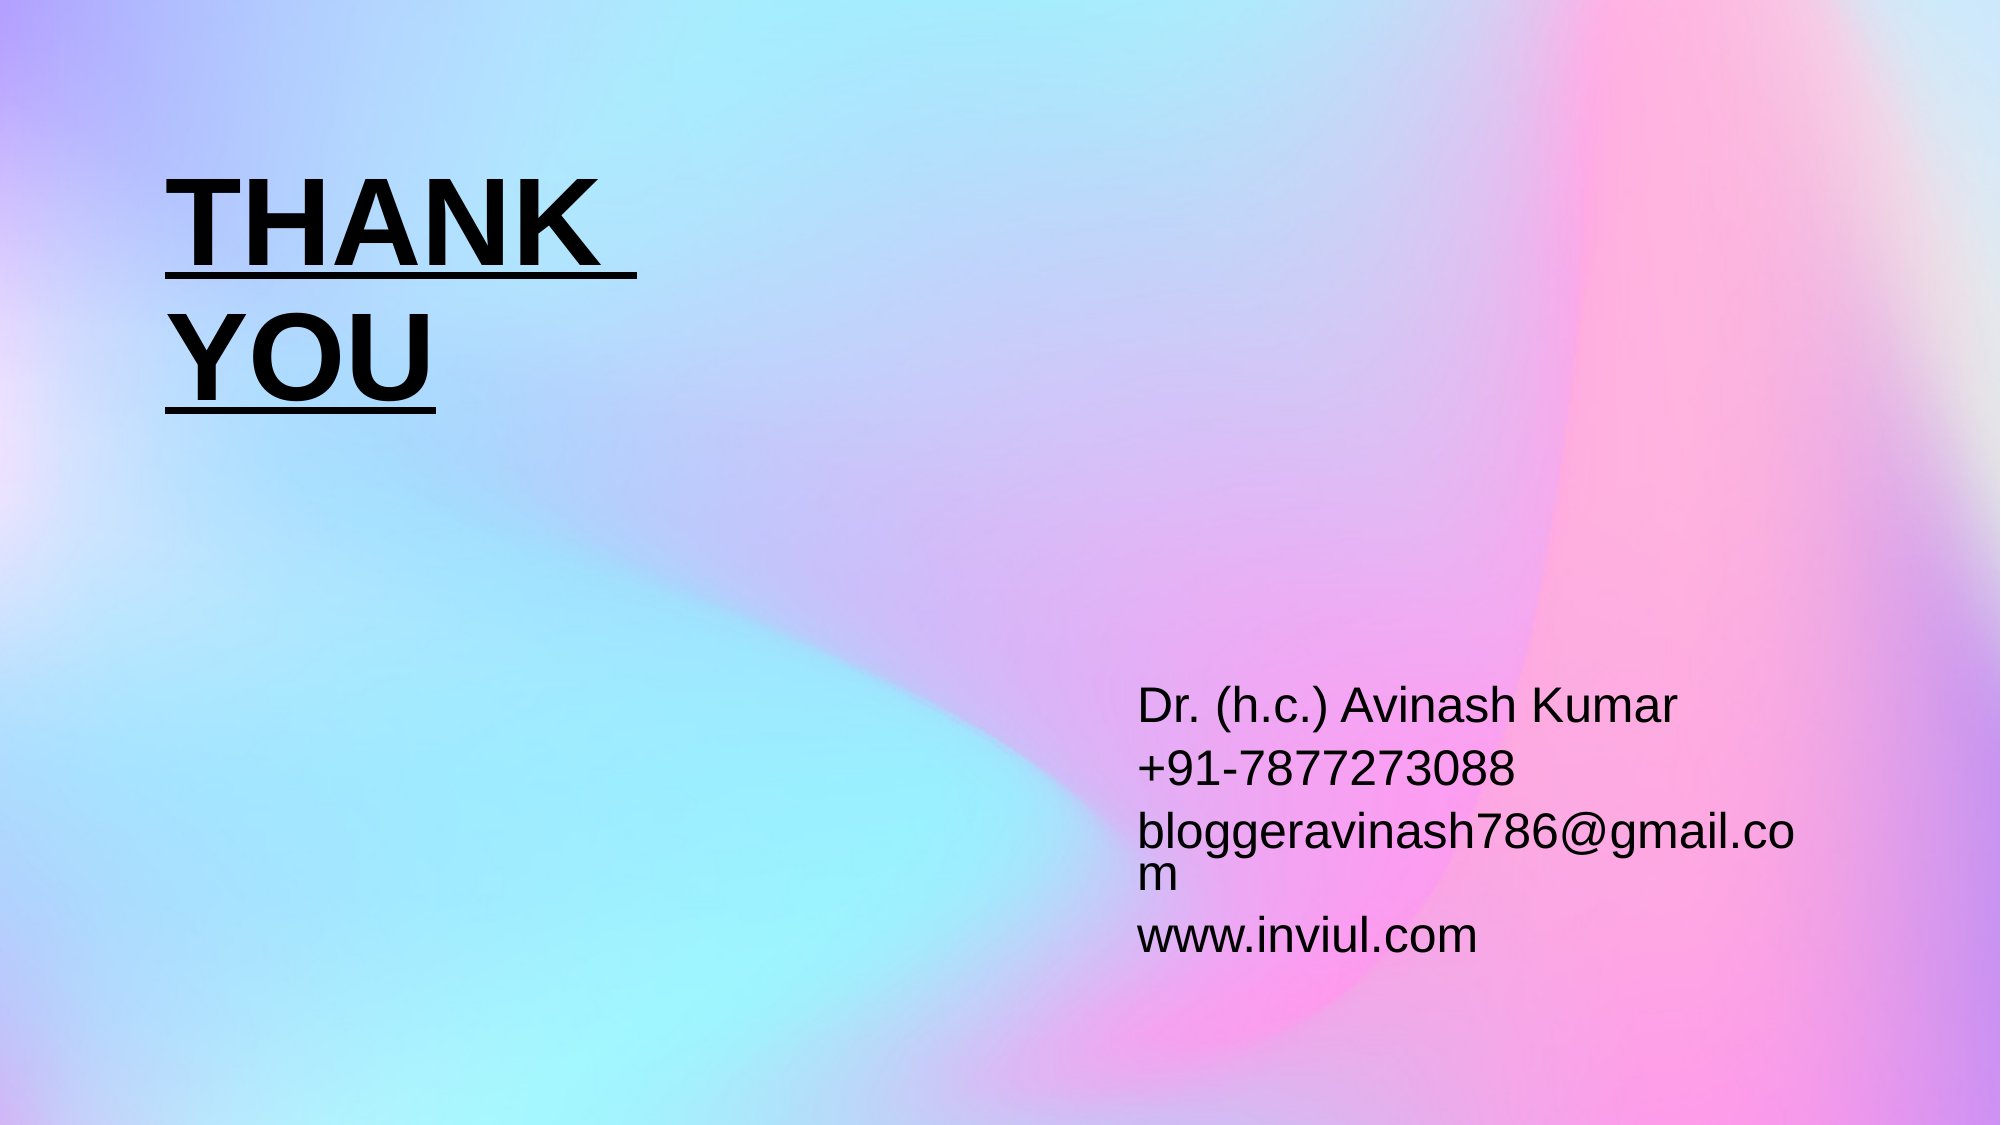

# Thank you
Dr. (h.c.) Avinash Kumar
+91-7877273088
bloggeravinash786@gmail.com
www.inviul.com